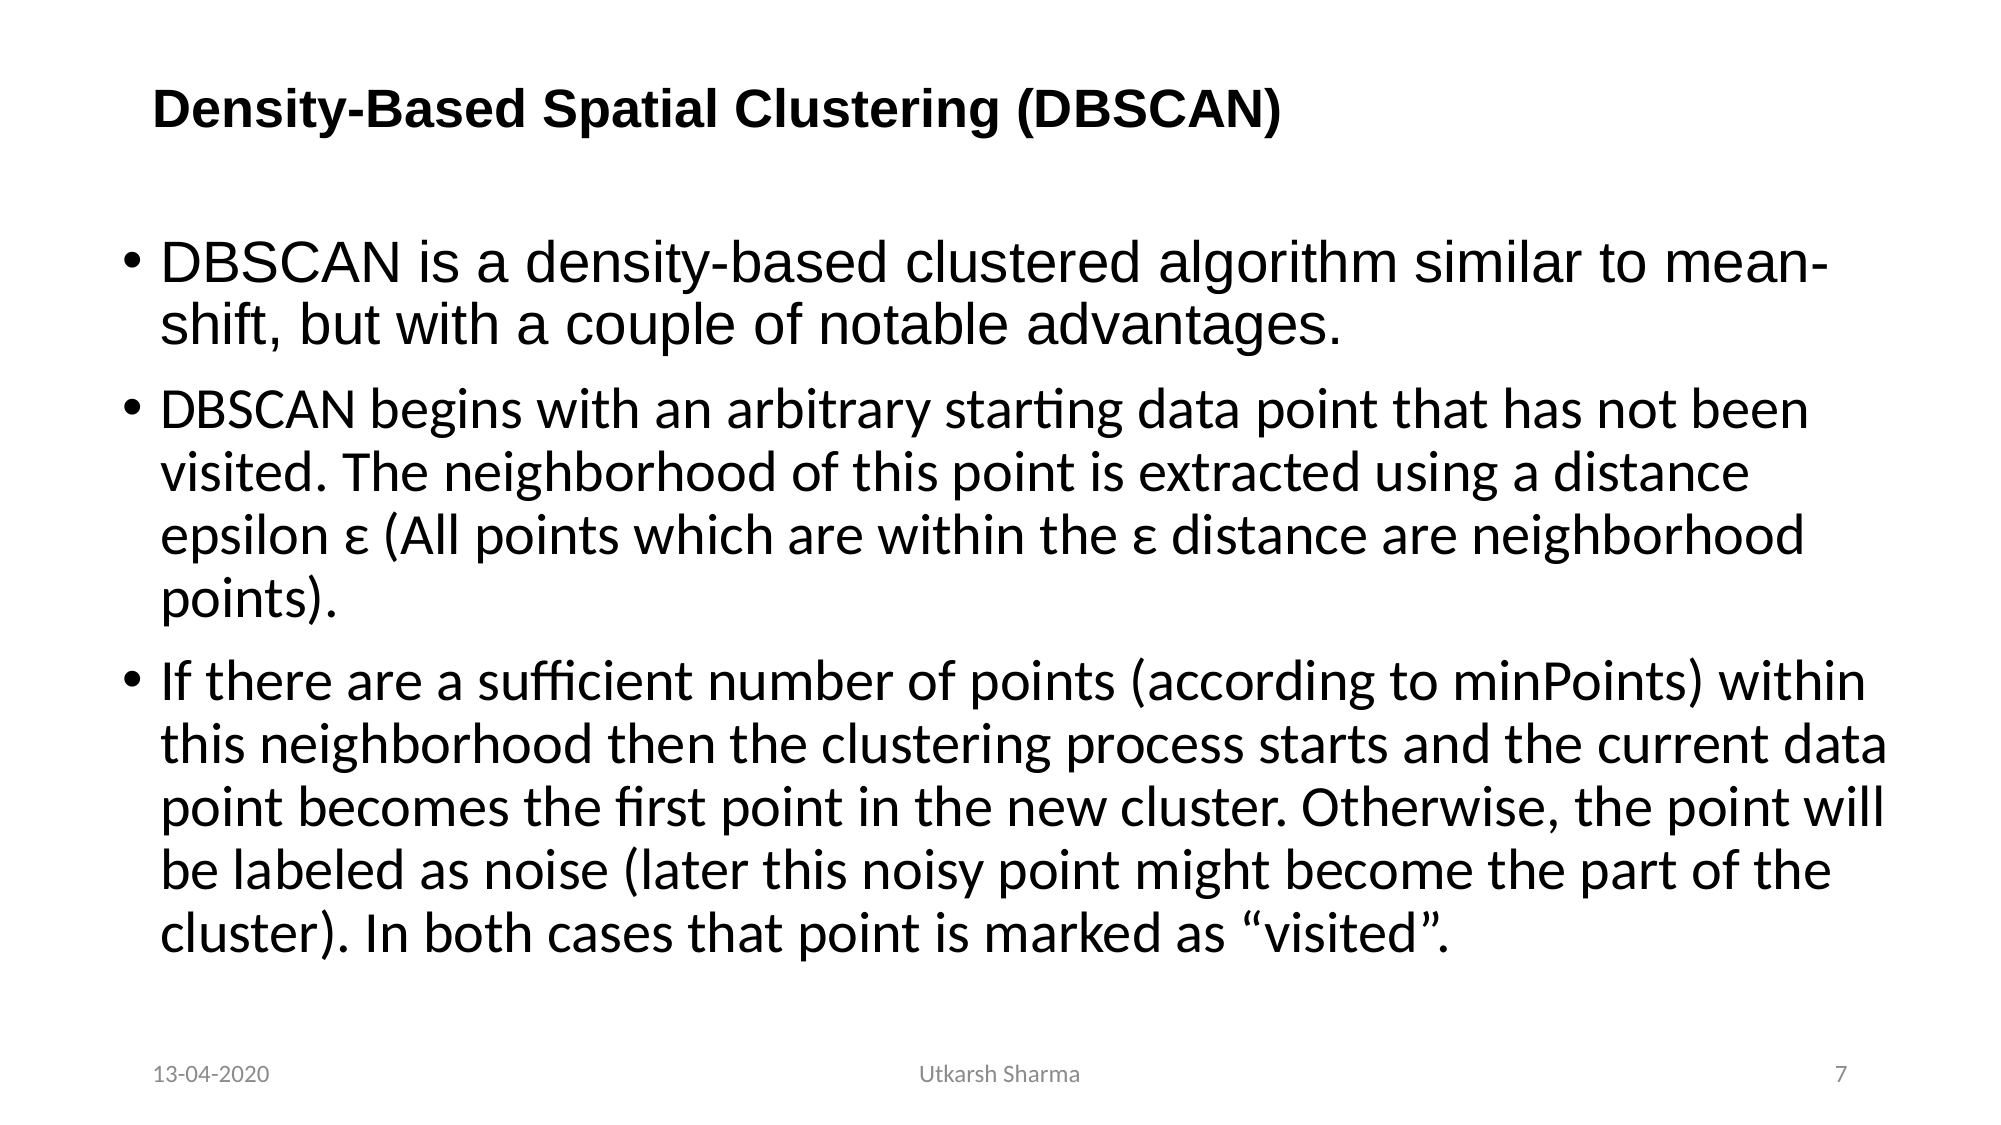

# Density-Based Spatial Clustering (DBSCAN)
DBSCAN is a density-based clustered algorithm similar to mean-shift, but with a couple of notable advantages.
DBSCAN begins with an arbitrary starting data point that has not been visited. The neighborhood of this point is extracted using a distance epsilon ε (All points which are within the ε distance are neighborhood points).
If there are a sufficient number of points (according to minPoints) within this neighborhood then the clustering process starts and the current data point becomes the first point in the new cluster. Otherwise, the point will be labeled as noise (later this noisy point might become the part of the cluster). In both cases that point is marked as “visited”.

13-04-2020
Utkarsh Sharma
7